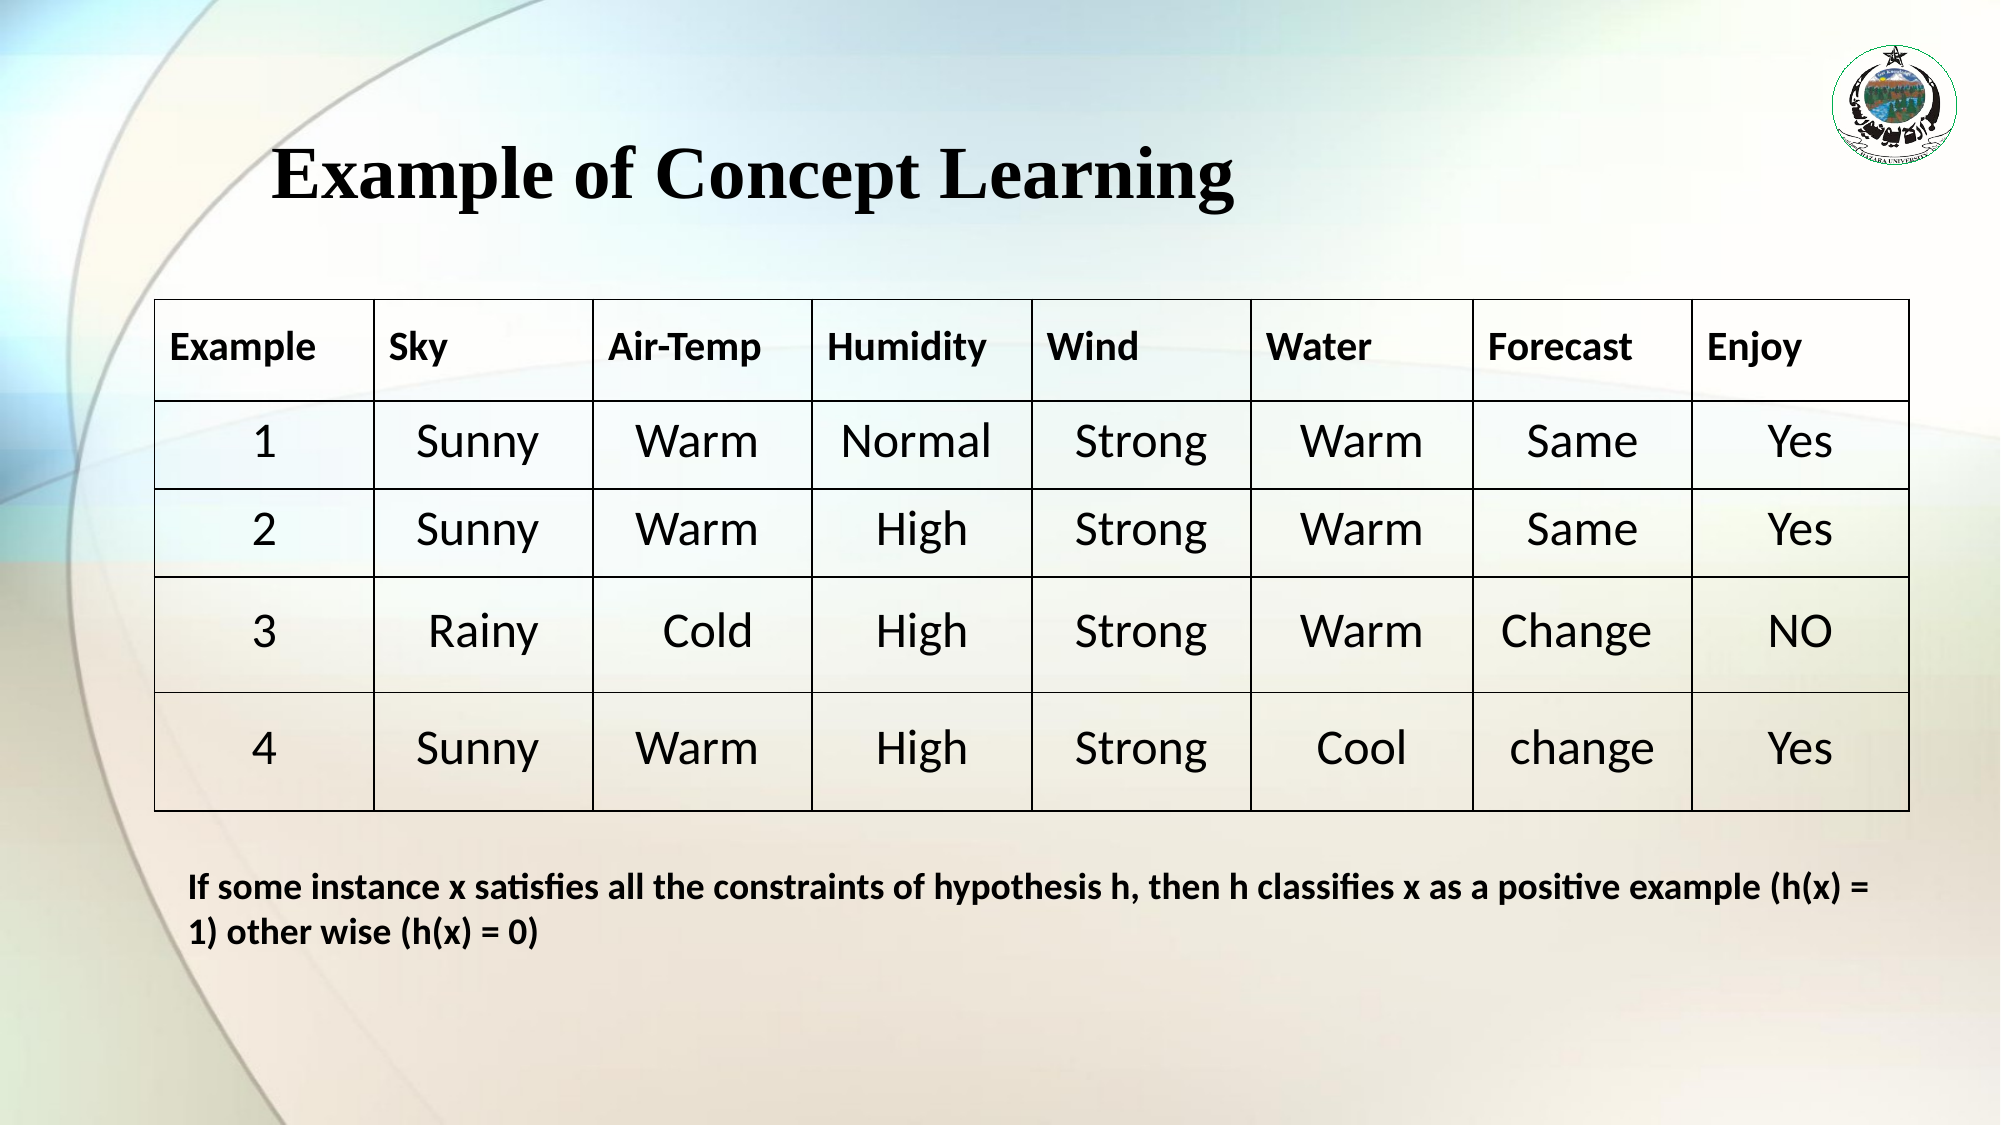

# Example of Concept Learning
| Example | Sky | Air-Temp | Humidity | Wind | Water | Forecast | Enjoy |
| --- | --- | --- | --- | --- | --- | --- | --- |
| 1 | Sunny | Warm | Normal | Strong | Warm | Same | Yes |
| 2 | Sunny | Warm | High | Strong | Warm | Same | Yes |
| 3 | Rainy | Cold | High | Strong | Warm | Change | NO |
| 4 | Sunny | Warm | High | Strong | Cool | change | Yes |
If some instance x satisfies all the constraints of hypothesis h, then h classifies x as a positive example (h(x) = 1) other wise (h(x) = 0)